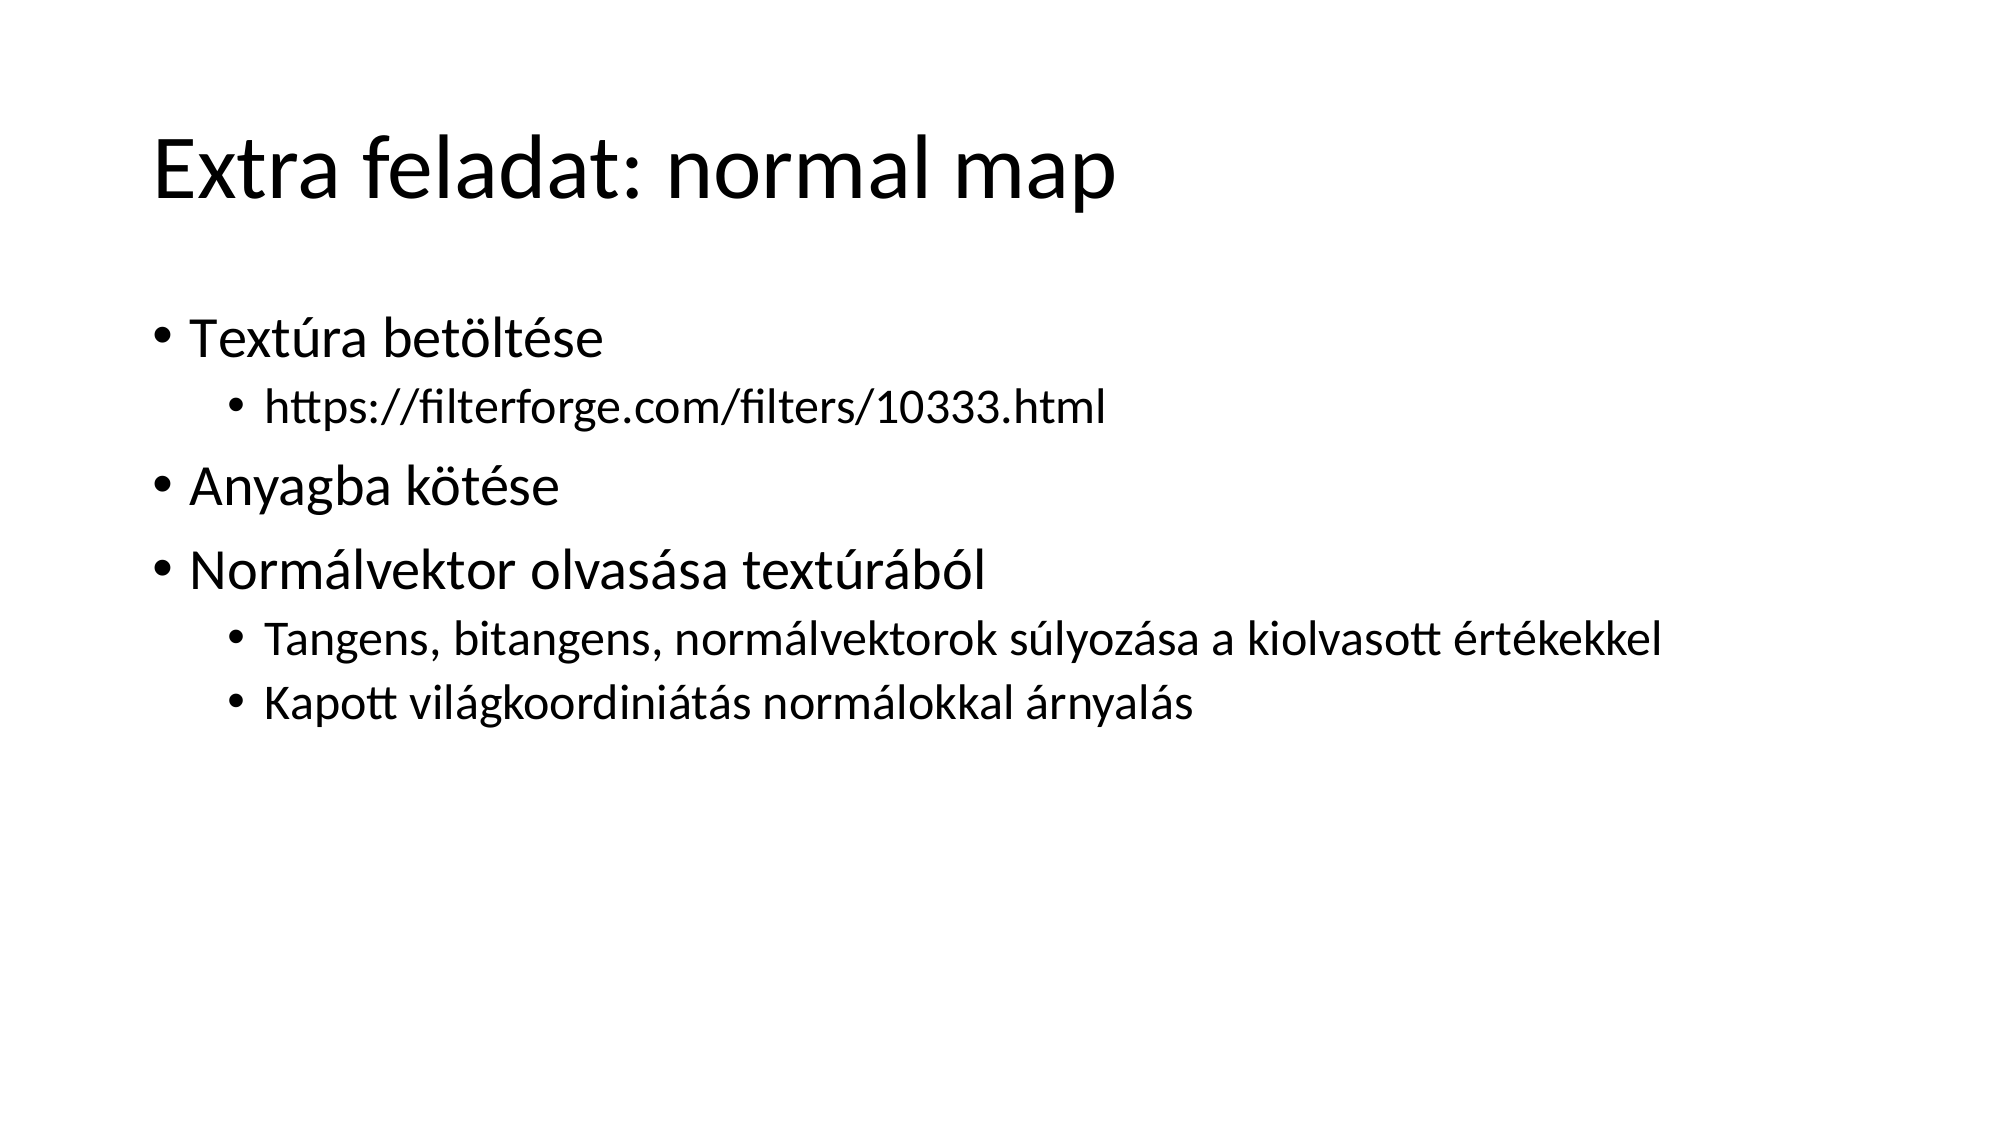

# Extra feladat: normal map
Textúra betöltése
https://filterforge.com/filters/10333.html
Anyagba kötése
Normálvektor olvasása textúrából
Tangens, bitangens, normálvektorok súlyozása a kiolvasott értékekkel
Kapott világkoordiniátás normálokkal árnyalás